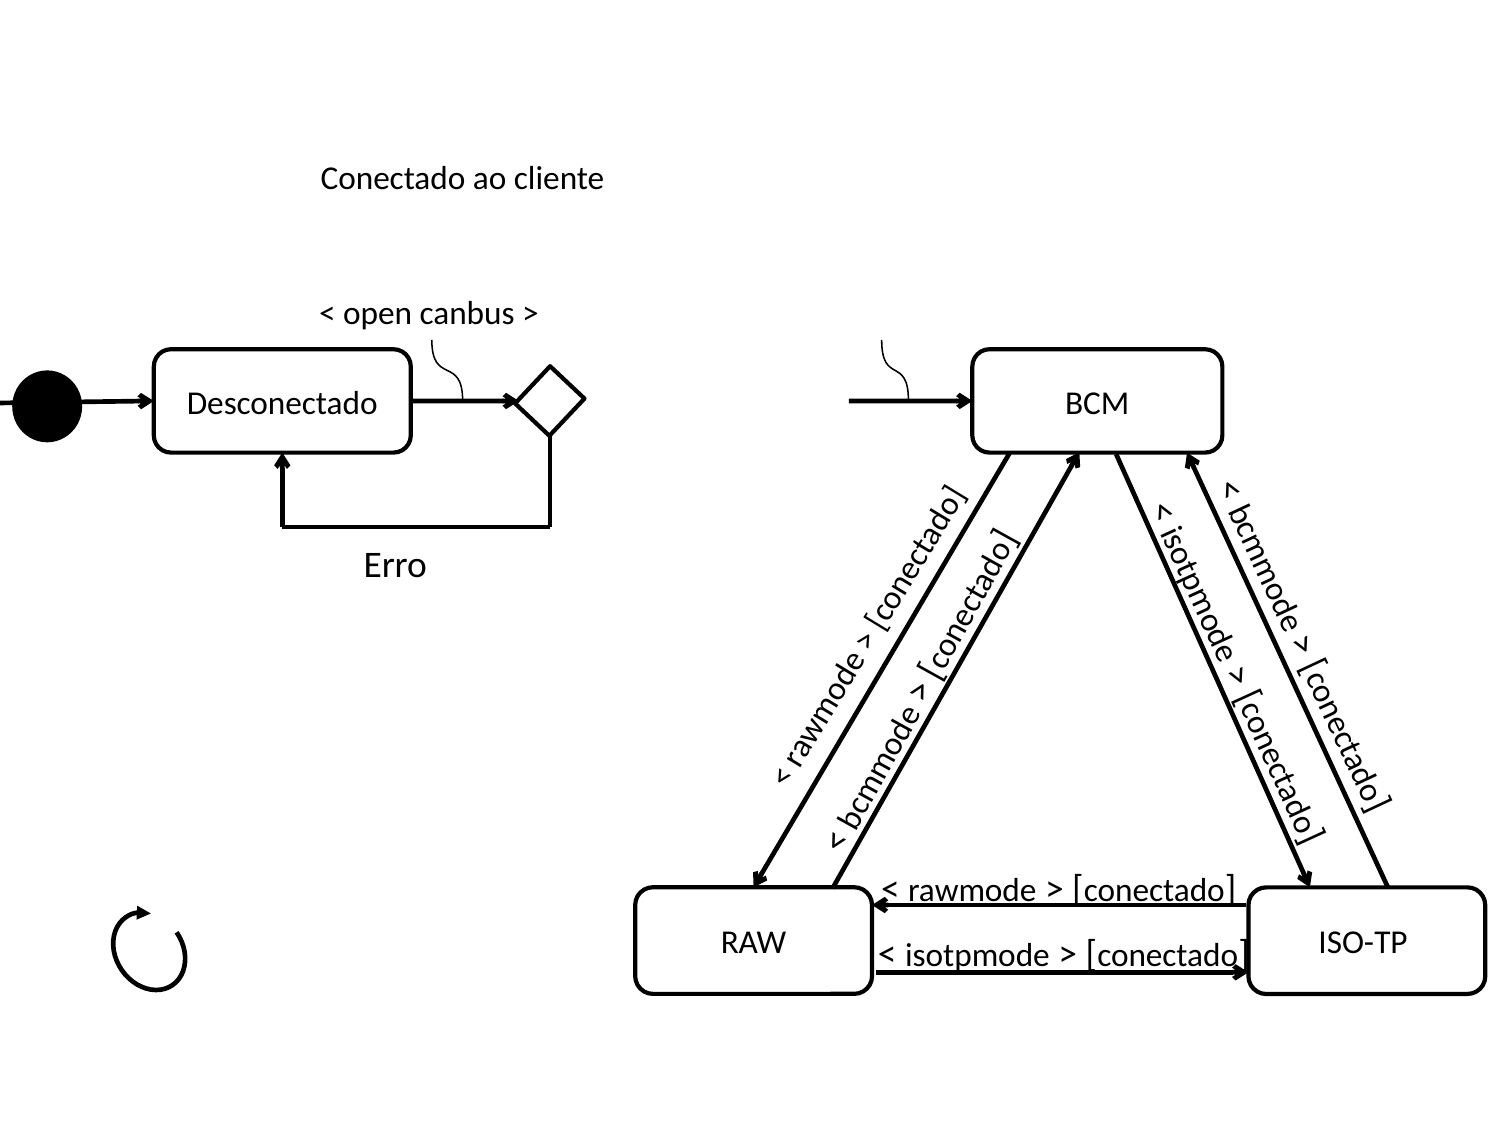

Conectado ao cliente
< open canbus >
BCM
Desconectado

Erro
< bcmmode > [conectado]

< rawmode > [conectado]
< bcmmode > [conectado]

< isotpmode > [conectado]

< rawmode > [conectado]
RAW
ISO-TP

< isotpmode > [conectado]